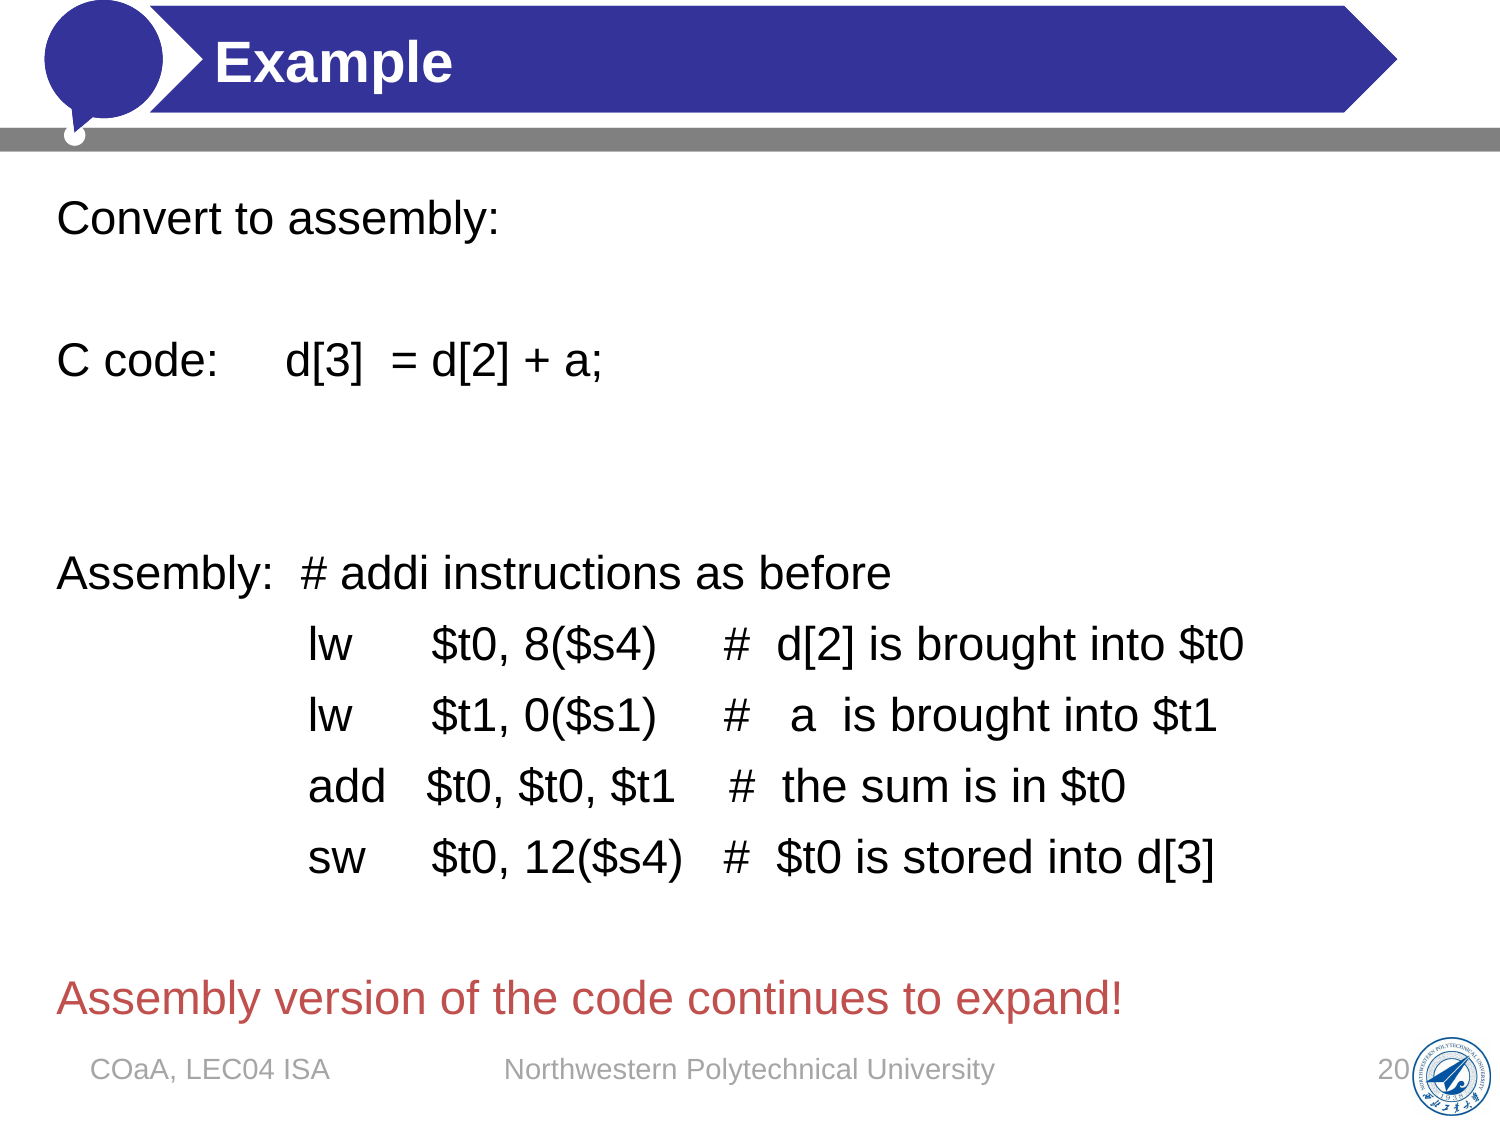

# Example

Convert to assembly:

C code:     d[3]  = d[2] + a;

Assembly:  # addi instructions as before
                   lw      $t0, 8($s4)     #  d[2] is brought into $t0
                   lw      $t1, 0($s1)     #   a  is brought into $t1
                   add   $t0, $t0, $t1    #  the sum is in $t0
                   sw     $t0, 12($s4)   #  $t0 is stored into d[3]

Assembly version of the code continues to expand!

COaA, LEC04 ISA
Northwestern Polytechnical University
20